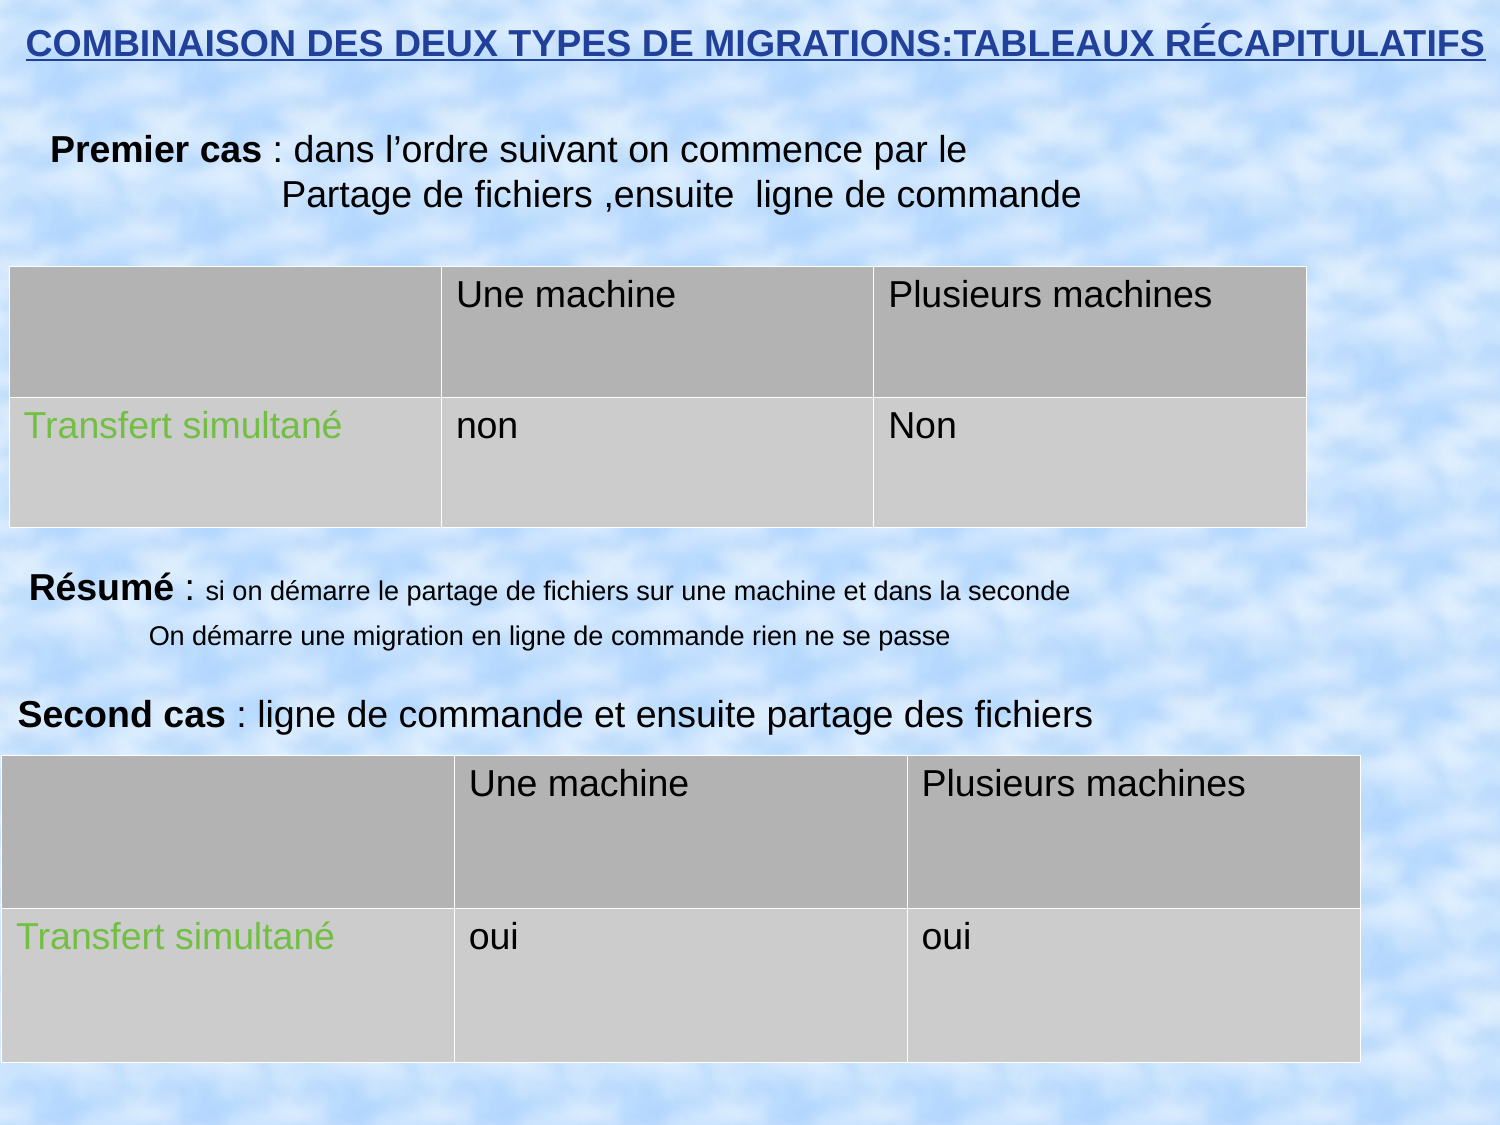

COMBINAISON DES DEUX TYPES DE MIGRATIONS:TABLEAUX RÉCAPITULATIFS
Premier cas : dans l’ordre suivant on commence par le
                      Partage de fichiers ,ensuite  ligne de commande
|  | Une machine | Plusieurs machines |
| --- | --- | --- |
| Transfert simultané | non | Non |
Résumé : si on démarre le partage de fichiers sur une machine et dans la seconde
                On démarre une migration en ligne de commande rien ne se passe
Second cas : ligne de commande et ensuite partage des fichiers
|  | Une machine | Plusieurs machines |
| --- | --- | --- |
| Transfert simultané | oui | oui |